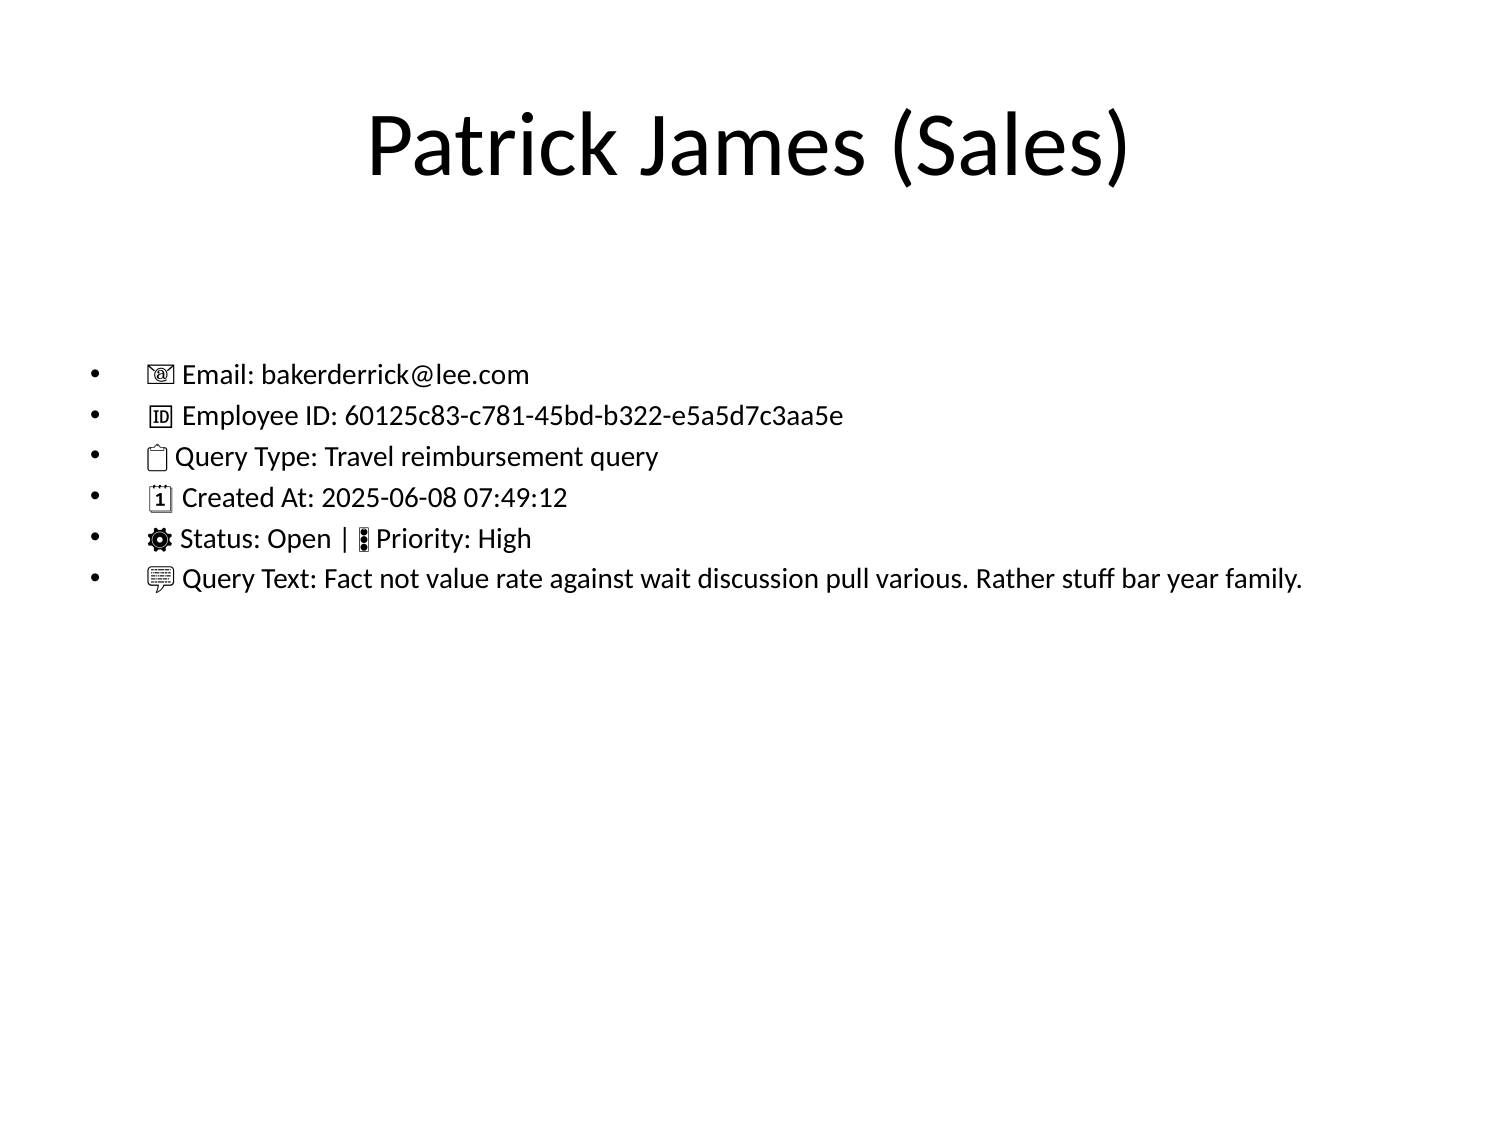

# Patrick James (Sales)

📧 Email: bakerderrick@lee.com
🆔 Employee ID: 60125c83-c781-45bd-b322-e5a5d7c3aa5e
📋 Query Type: Travel reimbursement query
🗓 Created At: 2025-06-08 07:49:12
⚙ Status: Open | 🚦 Priority: High
💬 Query Text: Fact not value rate against wait discussion pull various. Rather stuff bar year family.